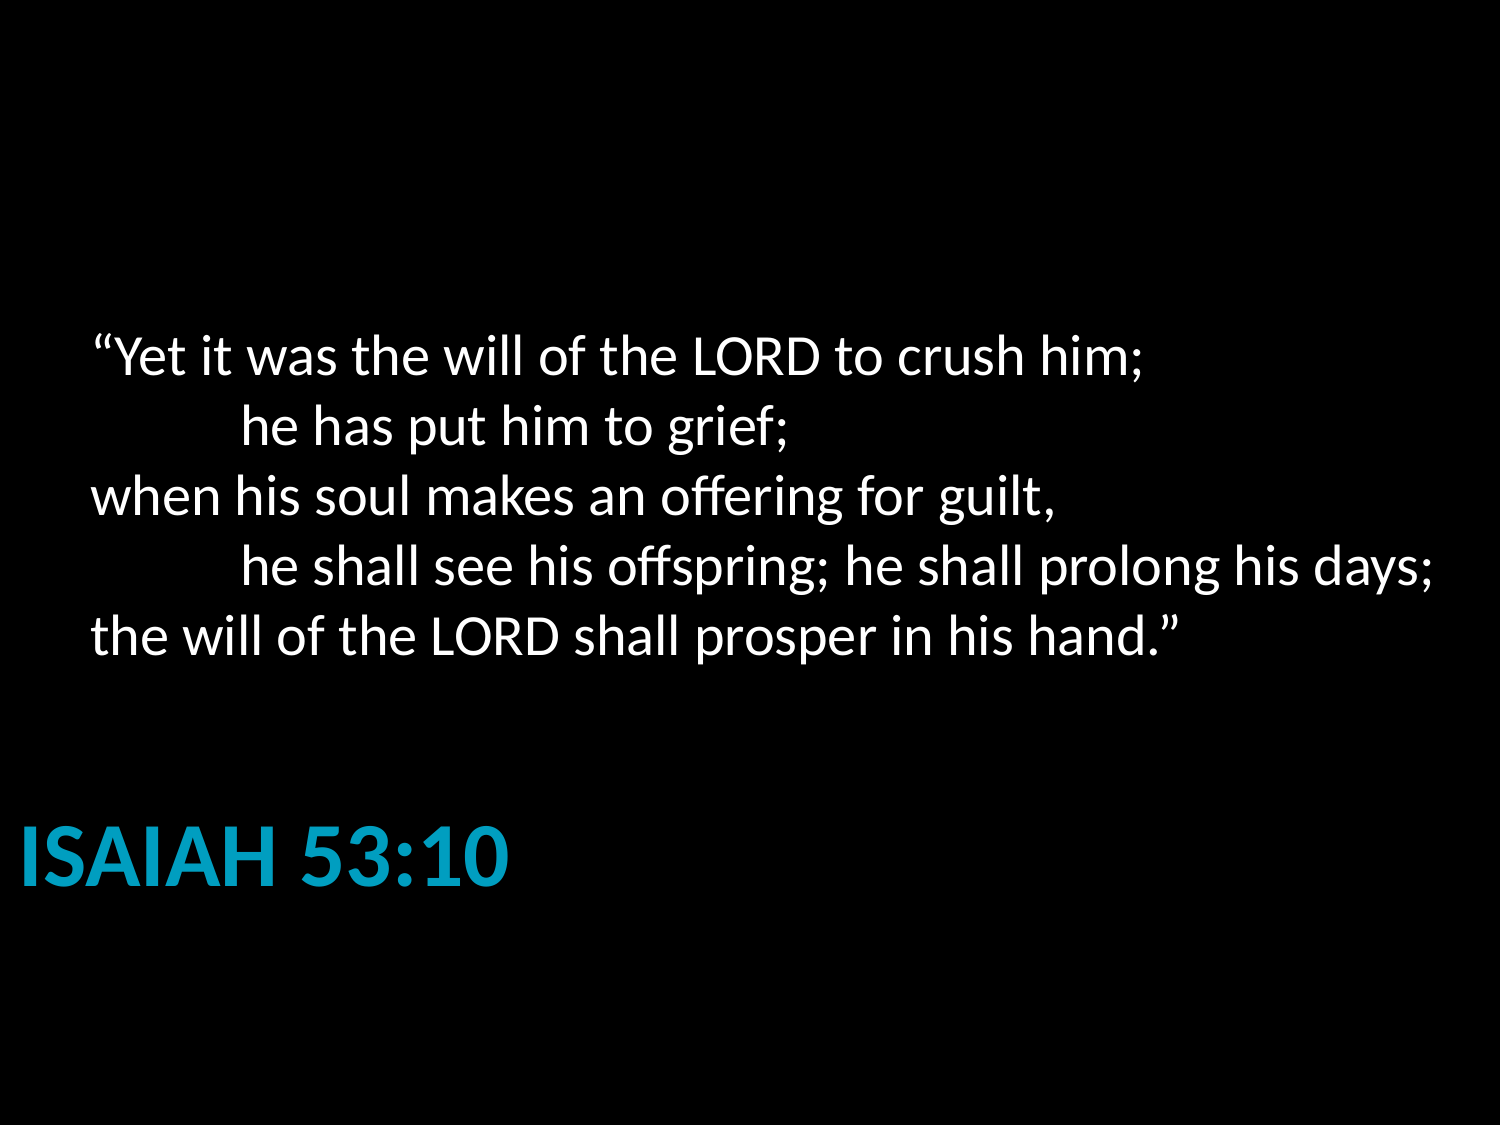

# “Yet it was the will of the LORD to crush him; he has put him to grief; when his soul makes an offering for guilt, he shall see his offspring; he shall prolong his days; the will of the LORD shall prosper in his hand.”
ISAIAH 53:10